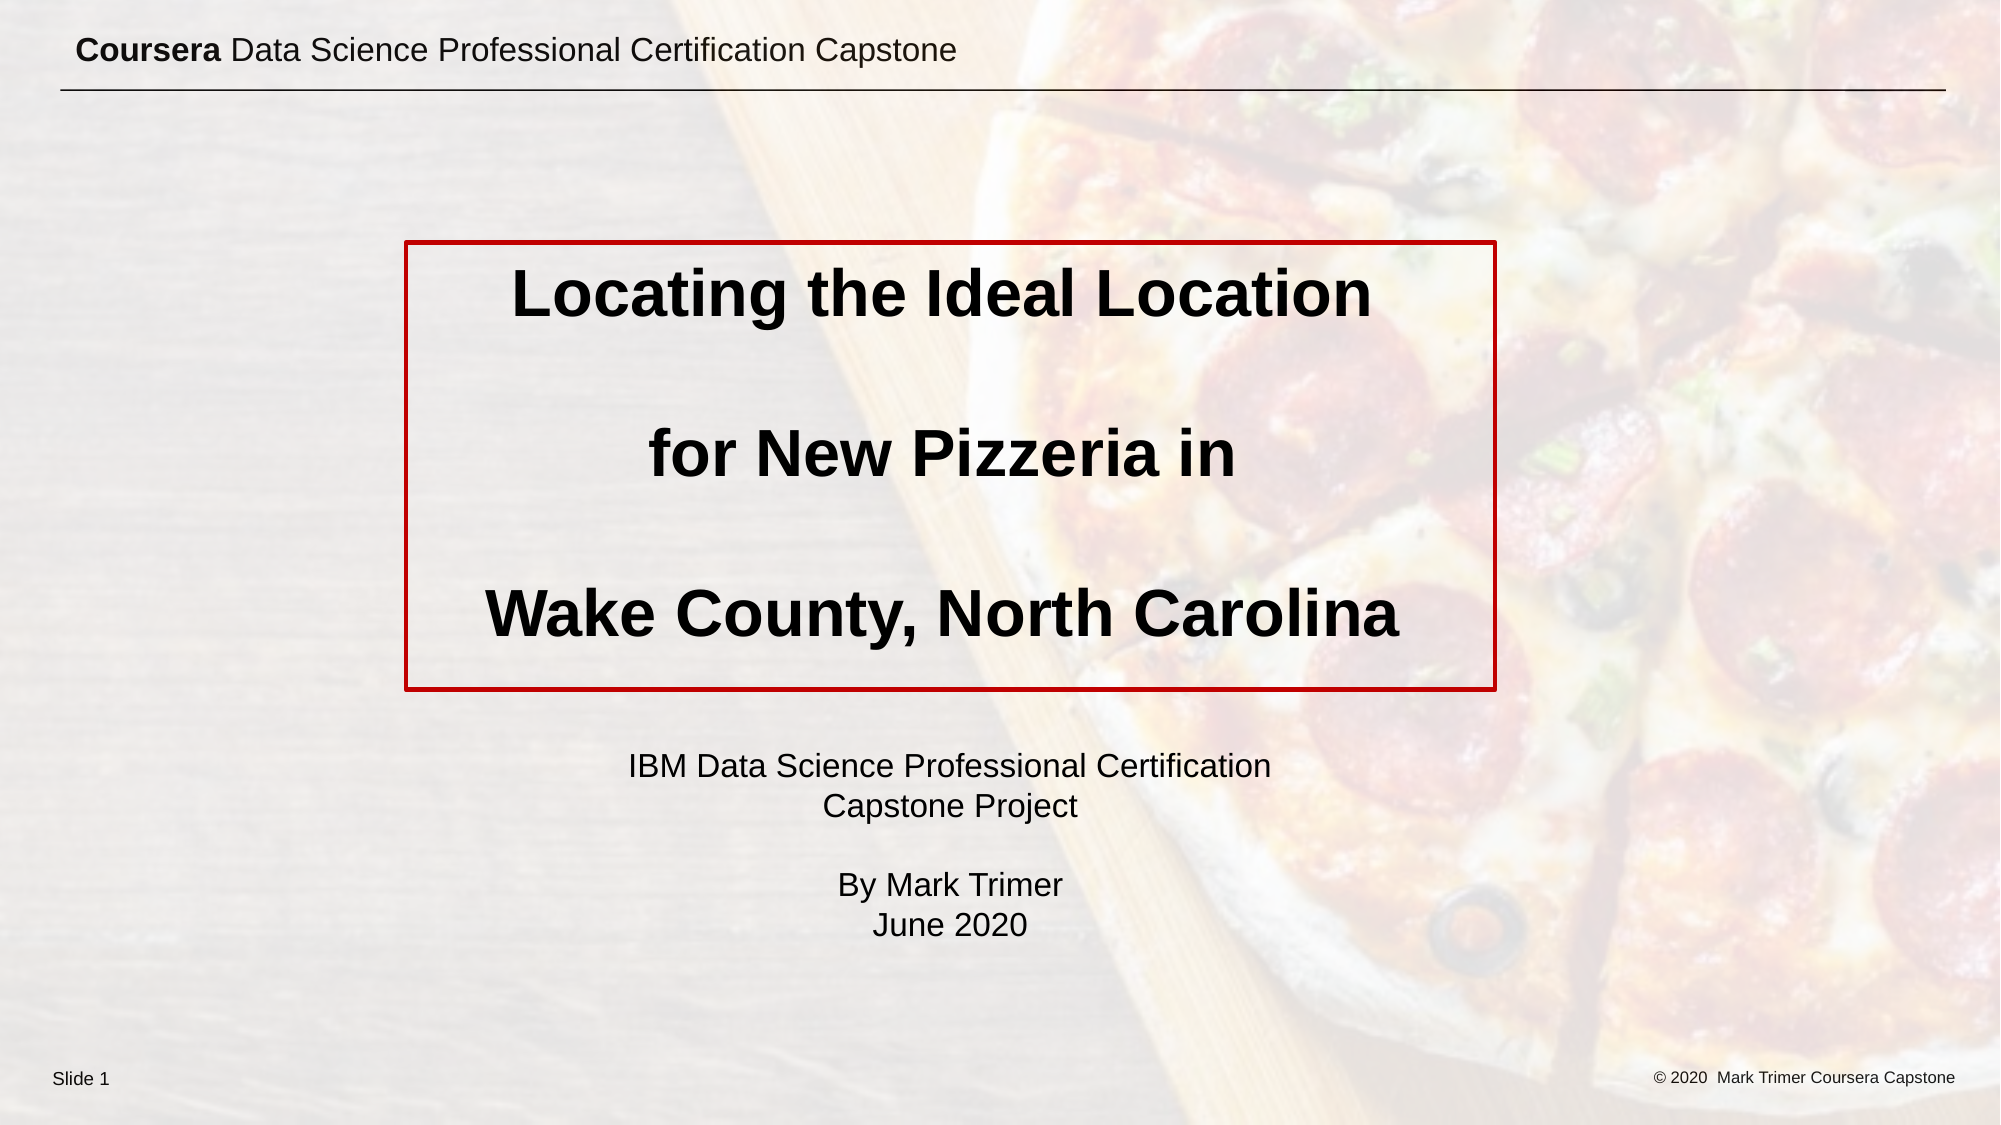

# Locating the Ideal Location for New Pizzeria in Wake County, North Carolina
IBM Data Science Professional Certification
Capstone Project

By Mark Trimer
June 2020